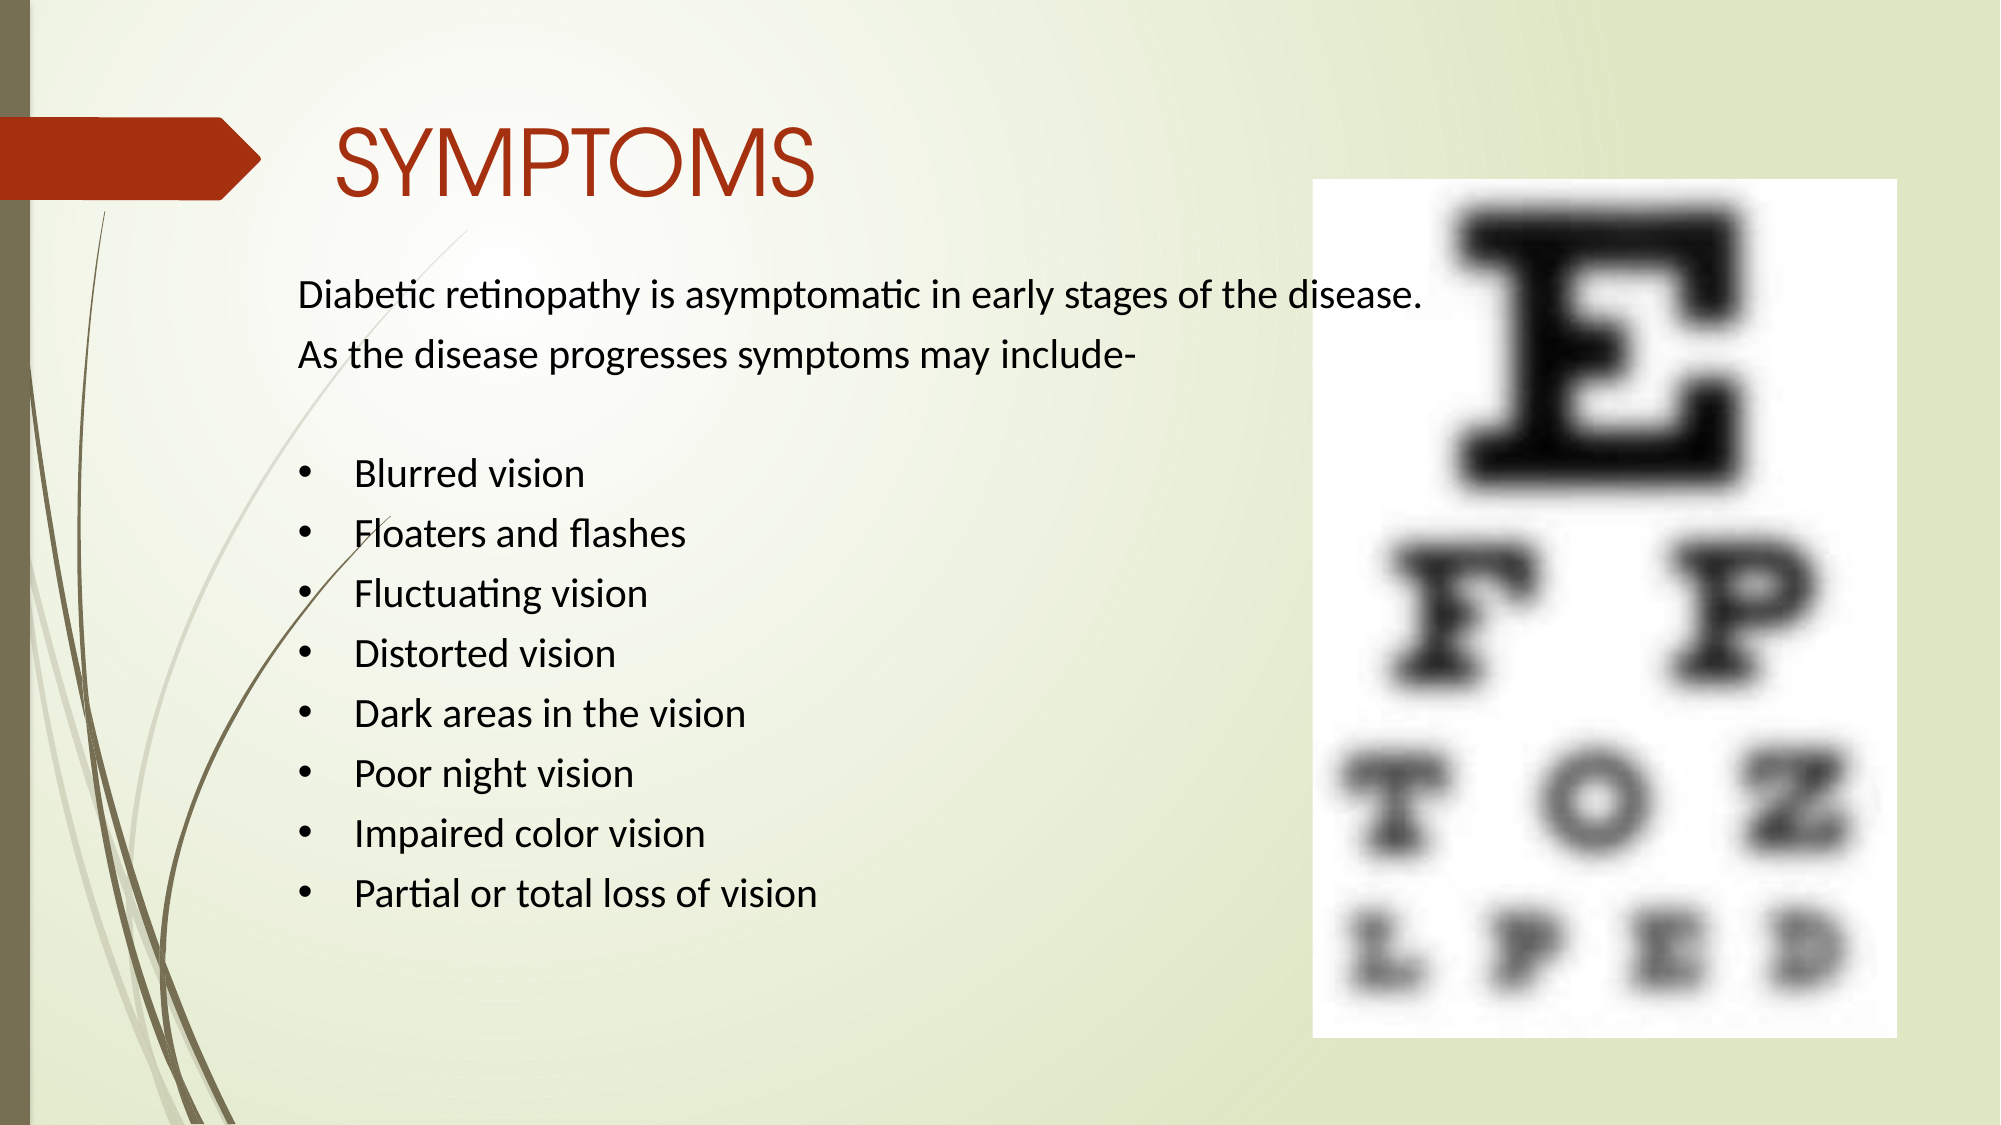

# SYMPTOMS

Diabetic retinopathy is asymptomatic in early stages of the disease.  As the disease progresses symptoms may include-

Blurred vision
Floaters and flashes
Fluctuating vision
Distorted vision
Dark areas in the vision
Poor night vision
Impaired color vision
Partial or total loss of vision